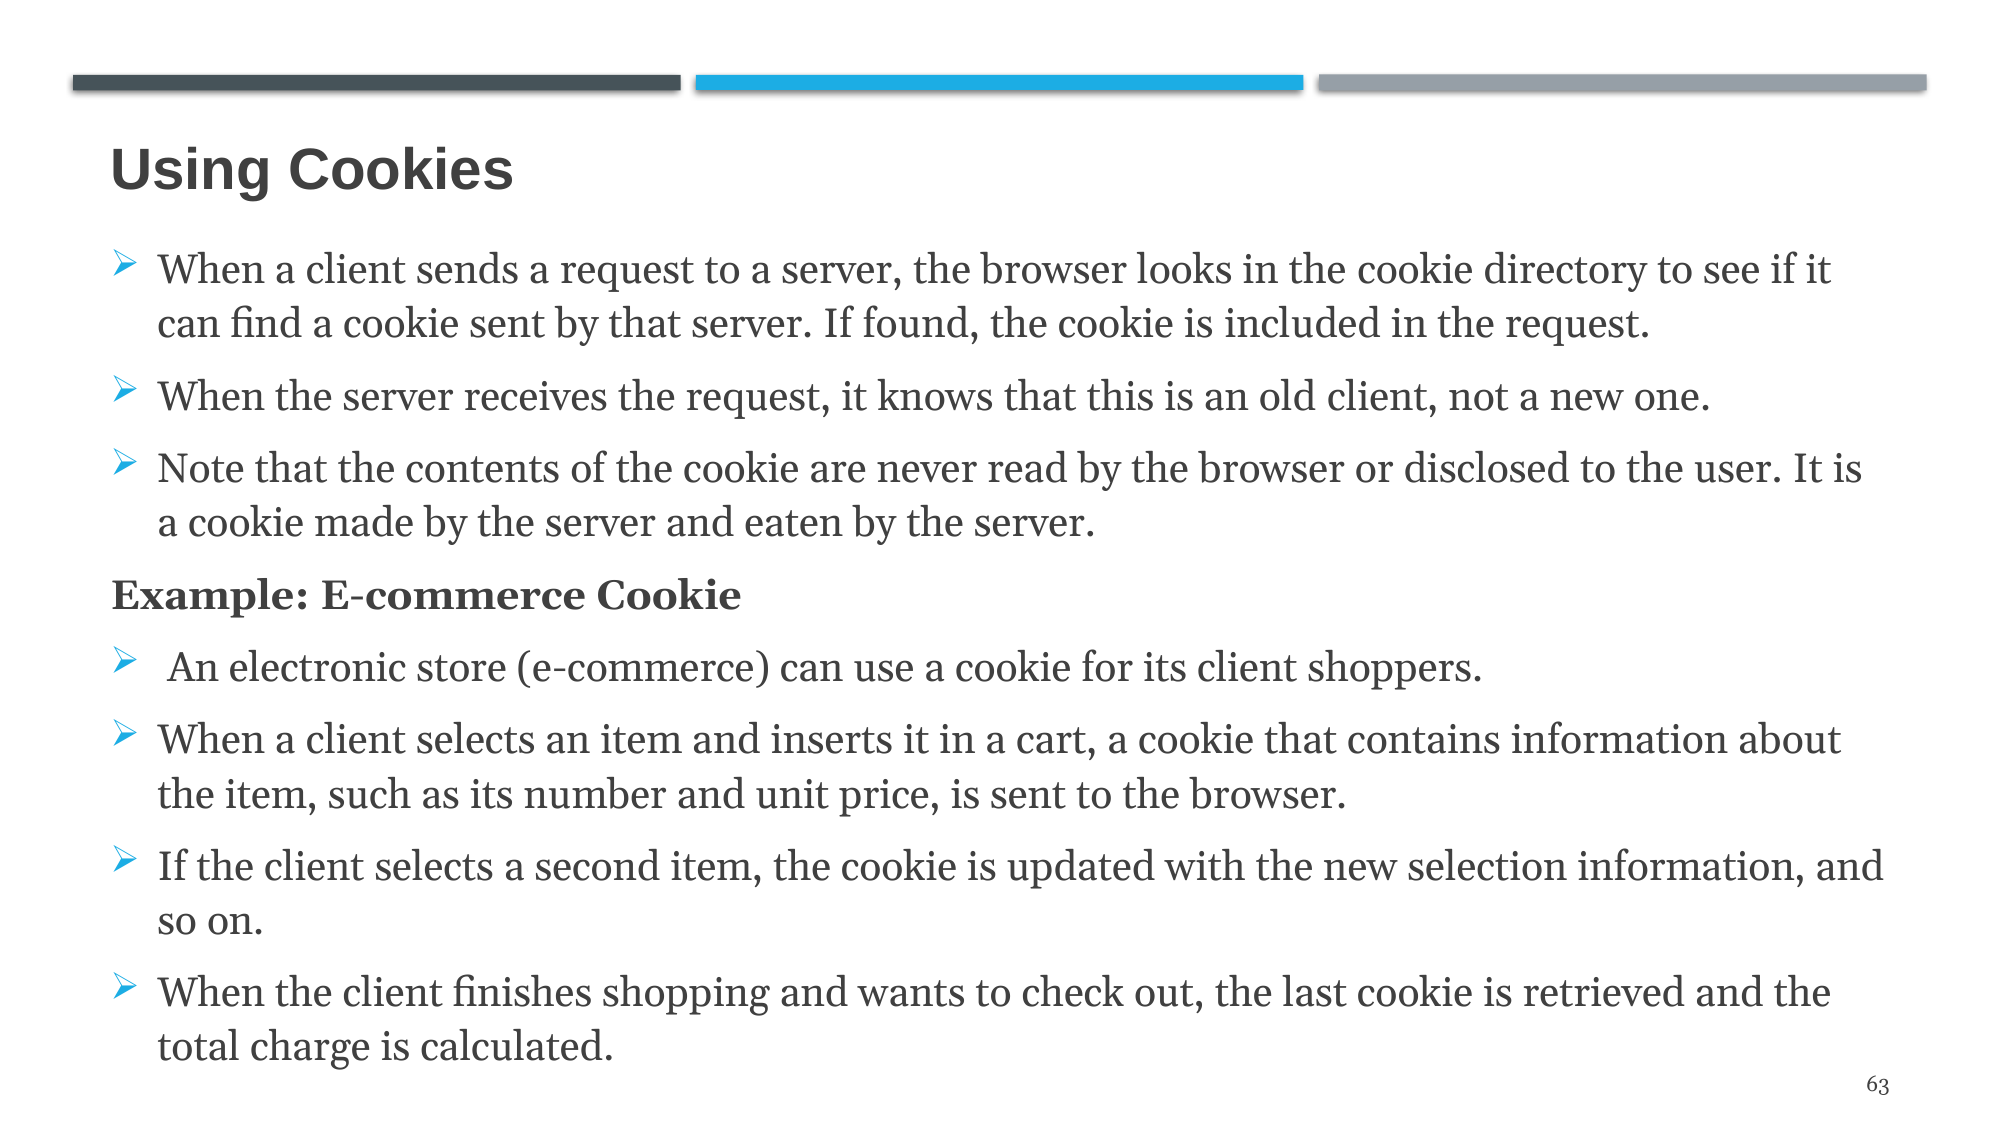

# Using Cookies
When a client sends a request to a server, the browser looks in the cookie directory to see if it can find a cookie sent by that server. If found, the cookie is included in the request.
When the server receives the request, it knows that this is an old client, not a new one.
Note that the contents of the cookie are never read by the browser or disclosed to the user. It is a cookie made by the server and eaten by the server.
Example: E-commerce Cookie
 An electronic store (e-commerce) can use a cookie for its client shoppers.
When a client selects an item and inserts it in a cart, a cookie that contains information about the item, such as its number and unit price, is sent to the browser.
If the client selects a second item, the cookie is updated with the new selection information, and so on.
When the client finishes shopping and wants to check out, the last cookie is retrieved and the total charge is calculated.

63